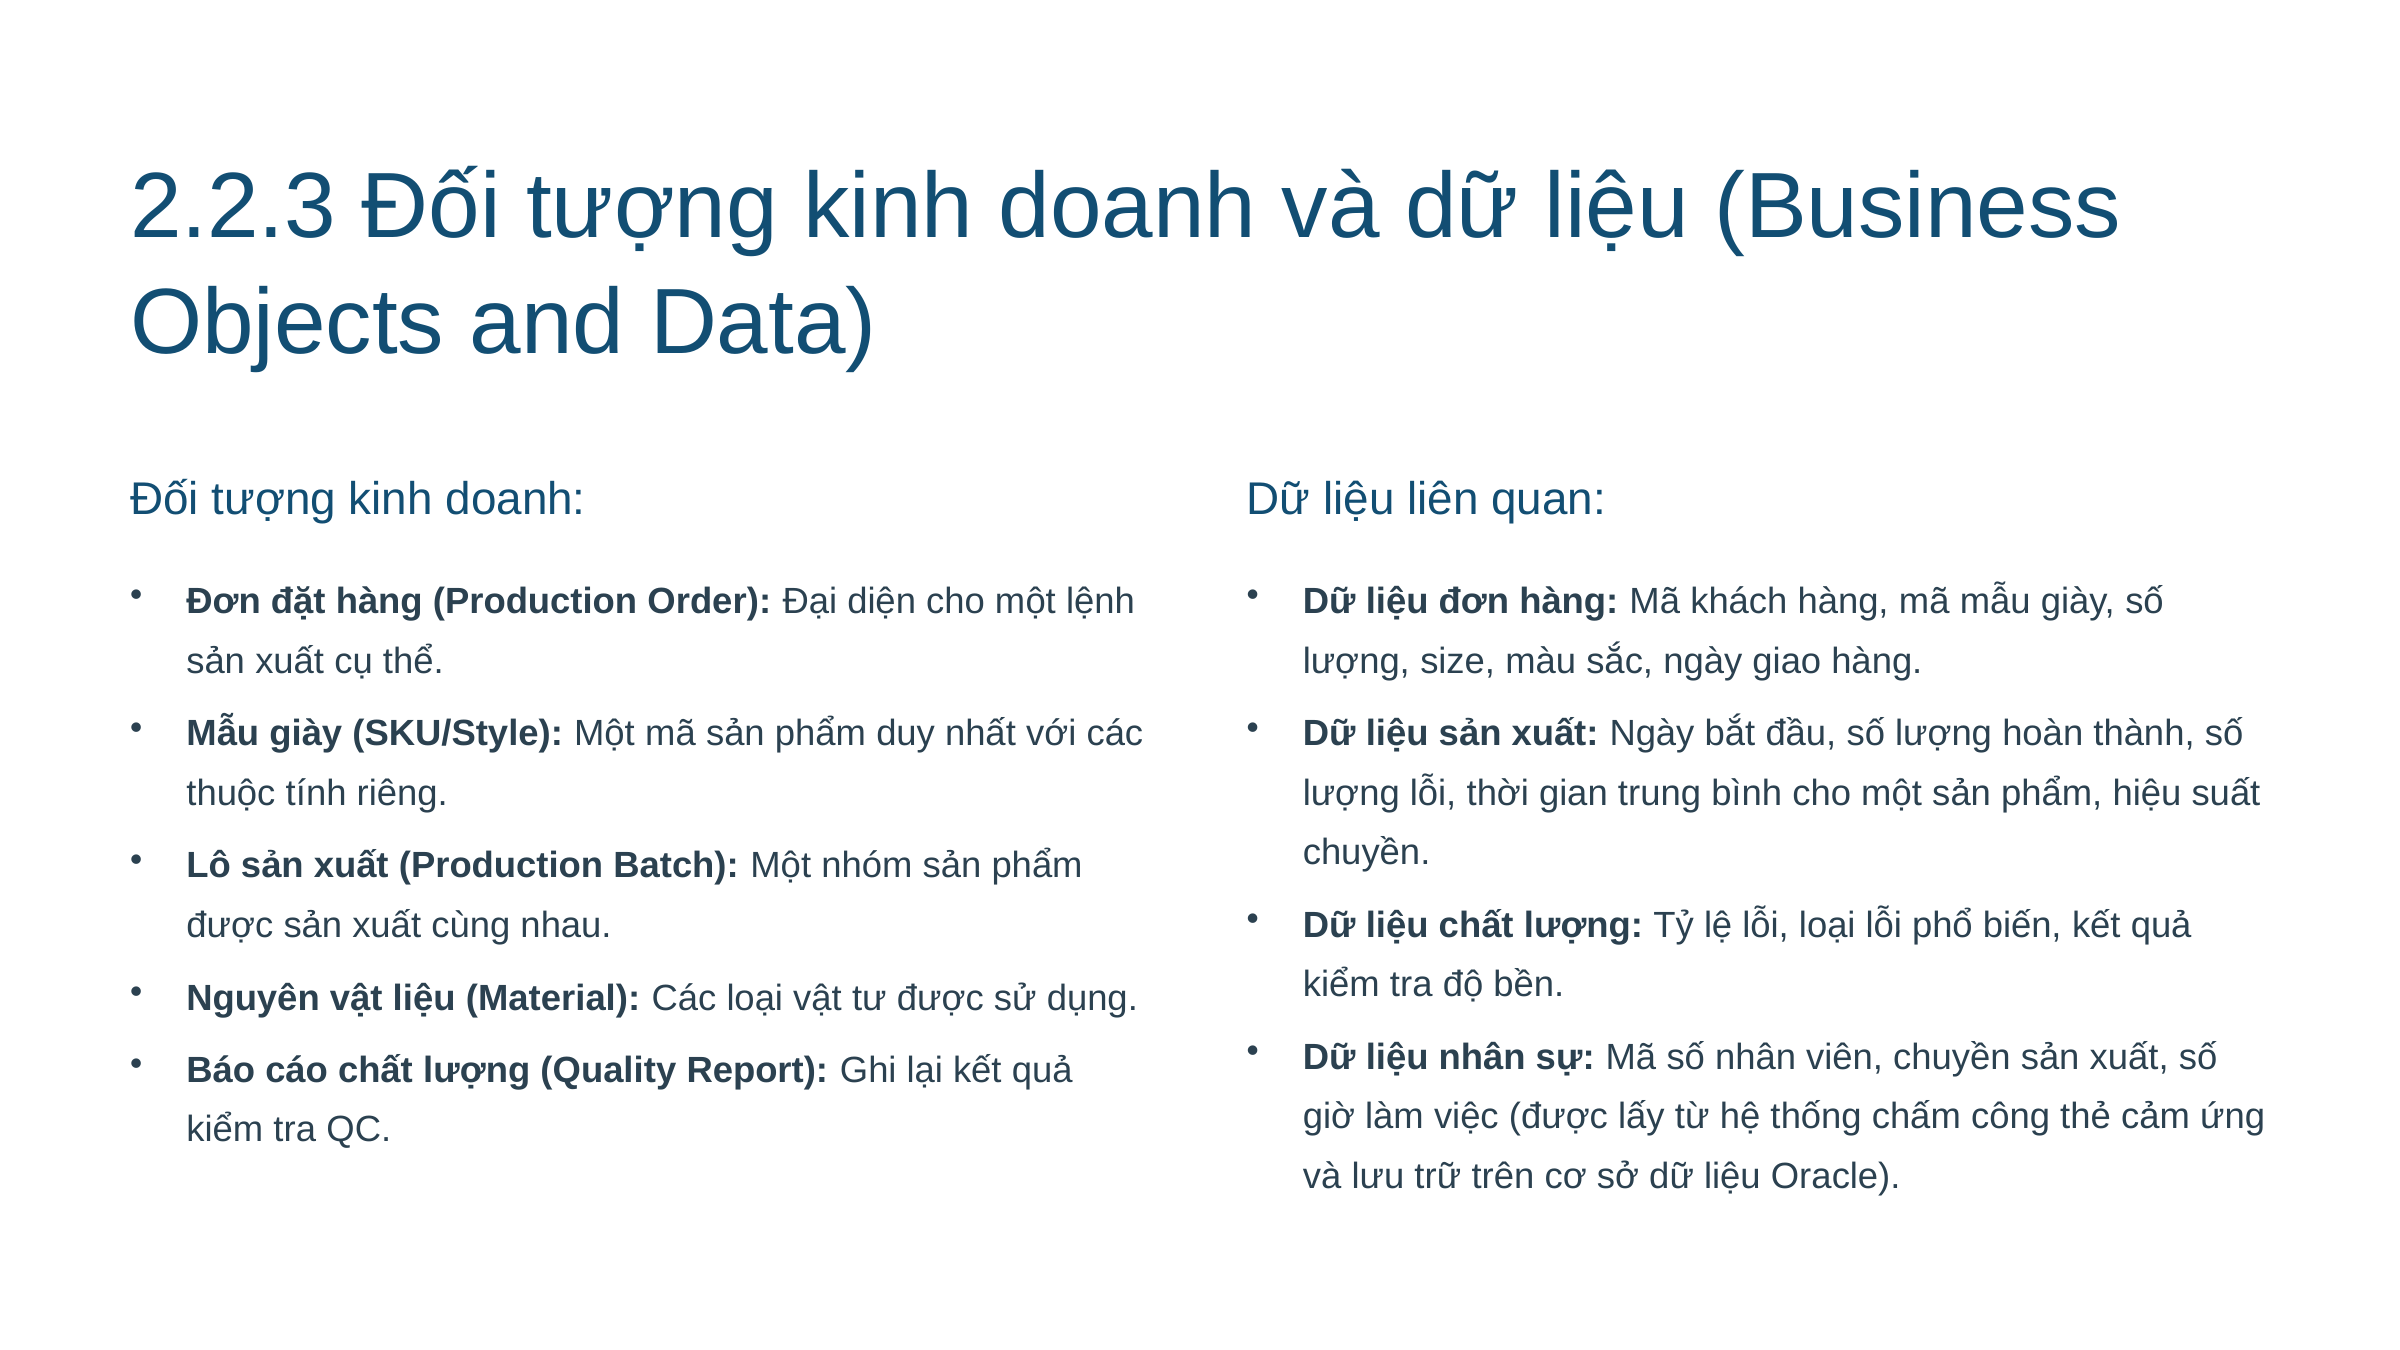

2.2.3 Đối tượng kinh doanh và dữ liệu (Business Objects and Data)
Đối tượng kinh doanh:
Dữ liệu liên quan:
Đơn đặt hàng (Production Order): Đại diện cho một lệnh sản xuất cụ thể.
Dữ liệu đơn hàng: Mã khách hàng, mã mẫu giày, số lượng, size, màu sắc, ngày giao hàng.
Mẫu giày (SKU/Style): Một mã sản phẩm duy nhất với các thuộc tính riêng.
Dữ liệu sản xuất: Ngày bắt đầu, số lượng hoàn thành, số lượng lỗi, thời gian trung bình cho một sản phẩm, hiệu suất chuyền.
Lô sản xuất (Production Batch): Một nhóm sản phẩm được sản xuất cùng nhau.
Dữ liệu chất lượng: Tỷ lệ lỗi, loại lỗi phổ biến, kết quả kiểm tra độ bền.
Nguyên vật liệu (Material): Các loại vật tư được sử dụng.
Dữ liệu nhân sự: Mã số nhân viên, chuyền sản xuất, số giờ làm việc (được lấy từ hệ thống chấm công thẻ cảm ứng và lưu trữ trên cơ sở dữ liệu Oracle).
Báo cáo chất lượng (Quality Report): Ghi lại kết quả kiểm tra QC.